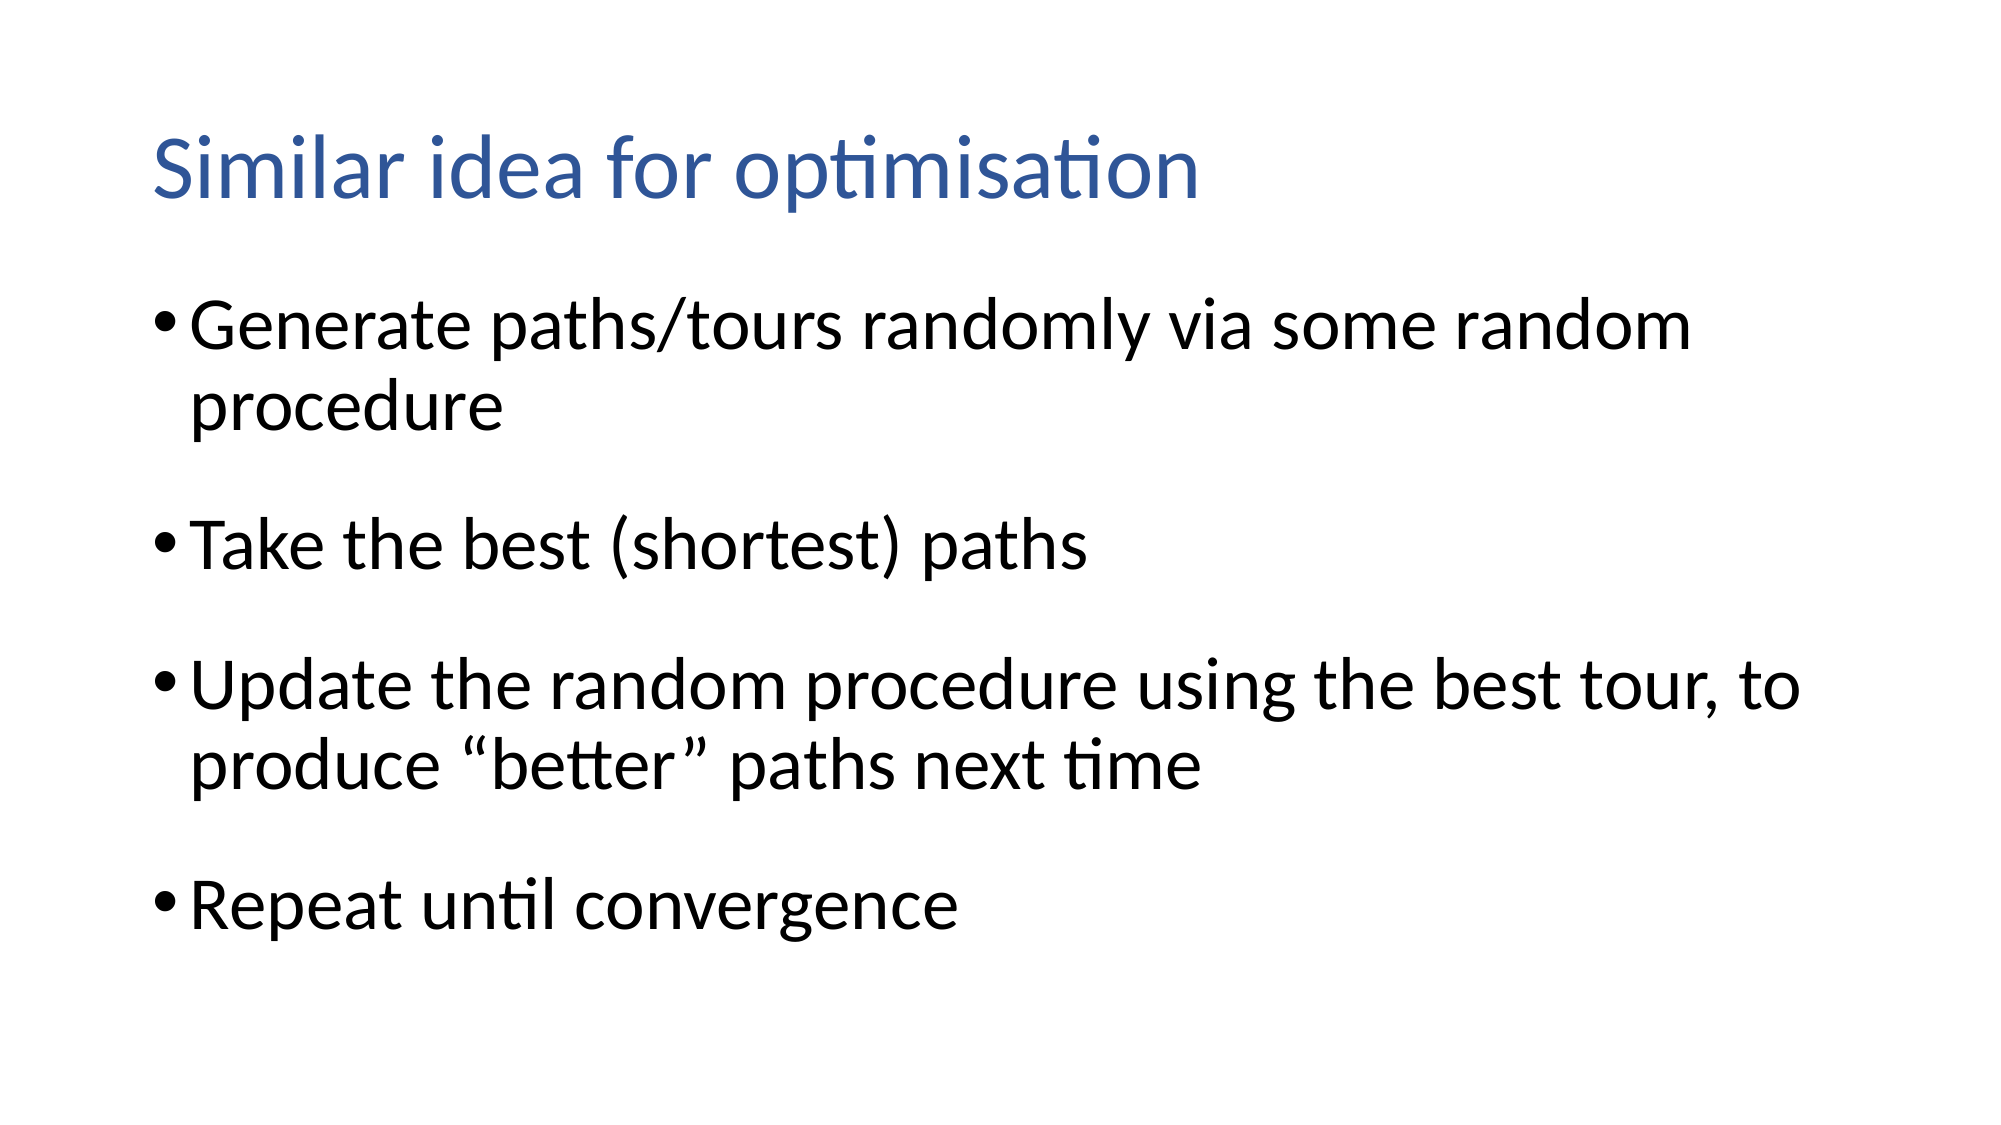

# Similar idea for optimisation
Generate paths/tours randomly via some random procedure
Take the best (shortest) paths
Update the random procedure using the best tour, to produce “better” paths next time
Repeat until convergence